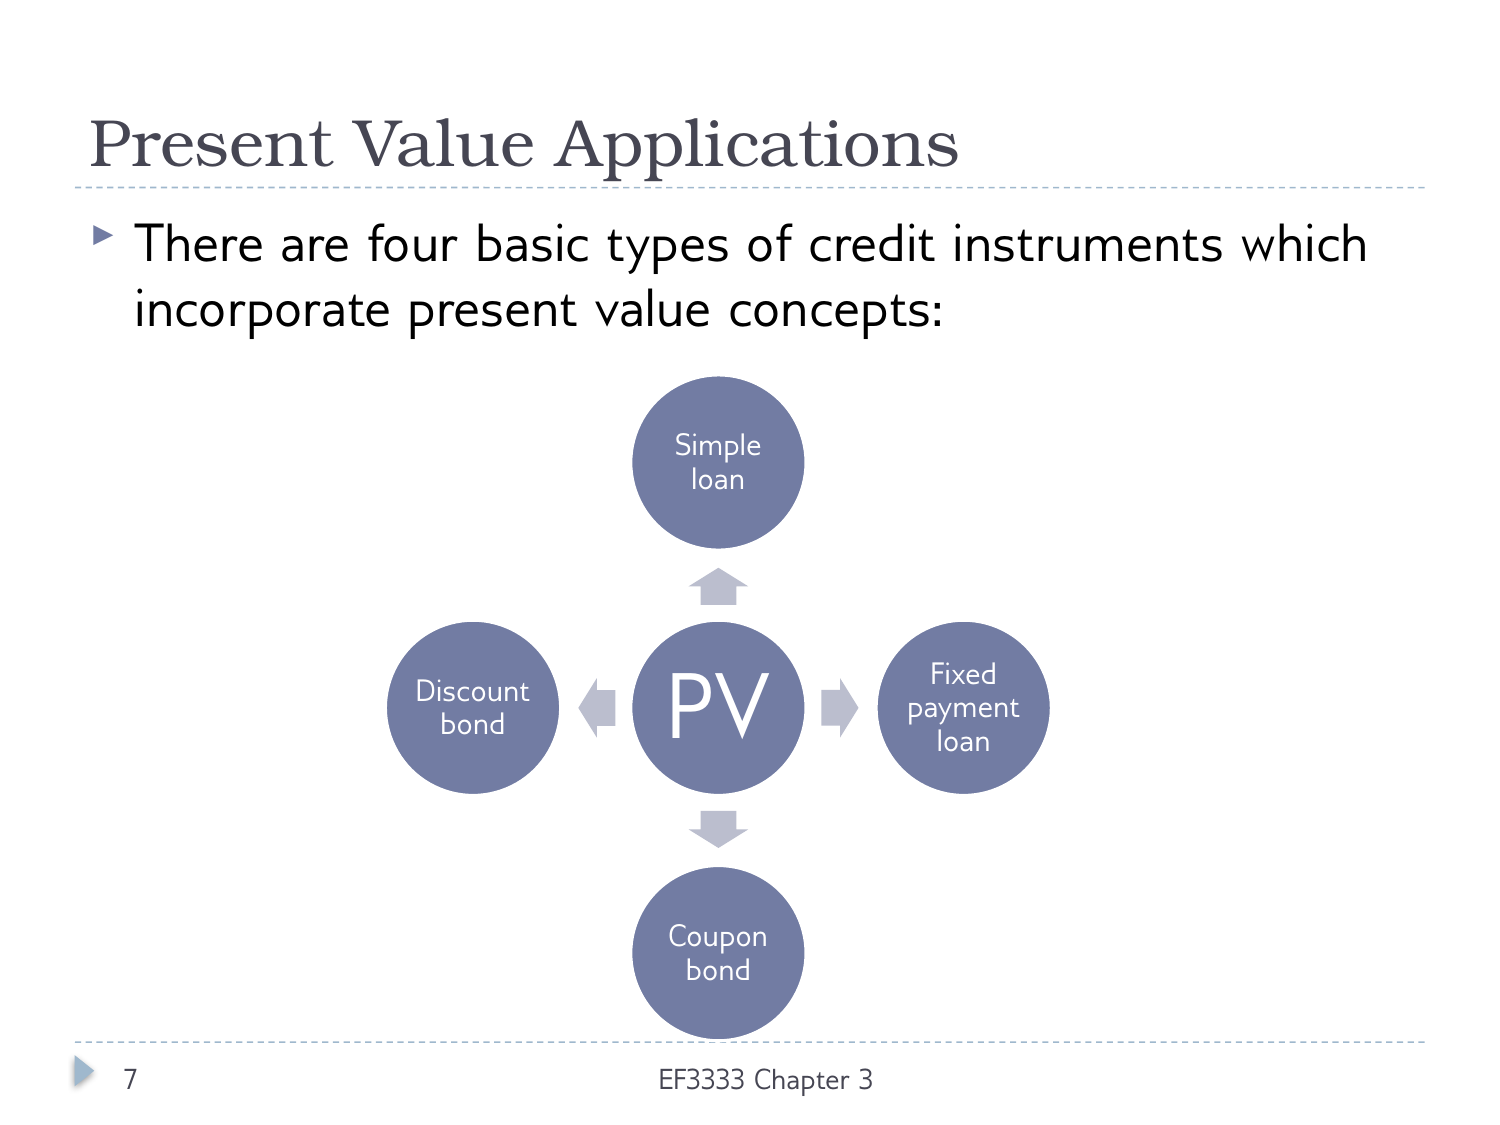

# Present Value Applications
There are four basic types of credit instruments which incorporate present value concepts:
PV

Simple loan

Fixed payment loan

Coupon bond

Discount bond
7
EF3333 Chapter 3